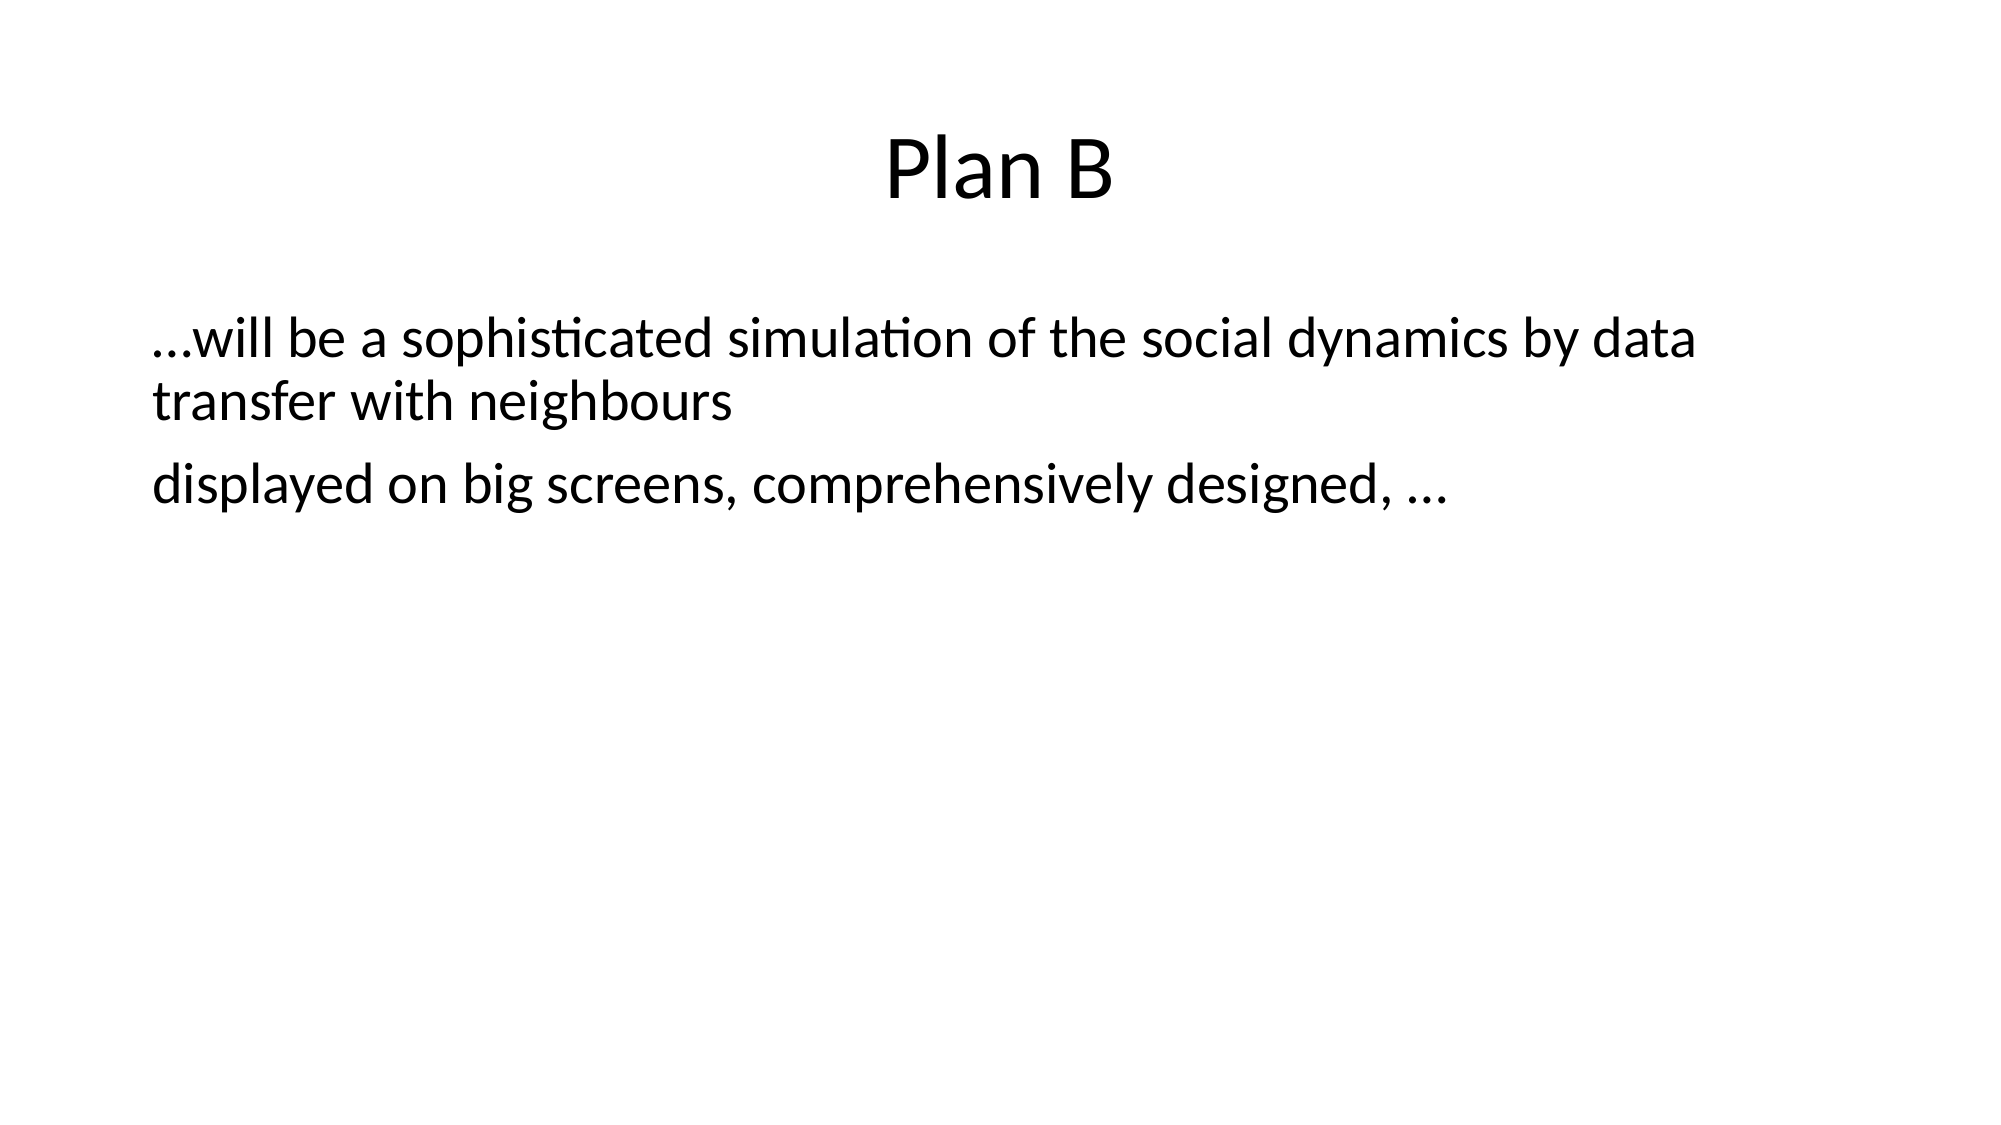

# Plan B
…will be a sophisticated simulation of the social dynamics by data transfer with neighbours
displayed on big screens, comprehensively designed, …